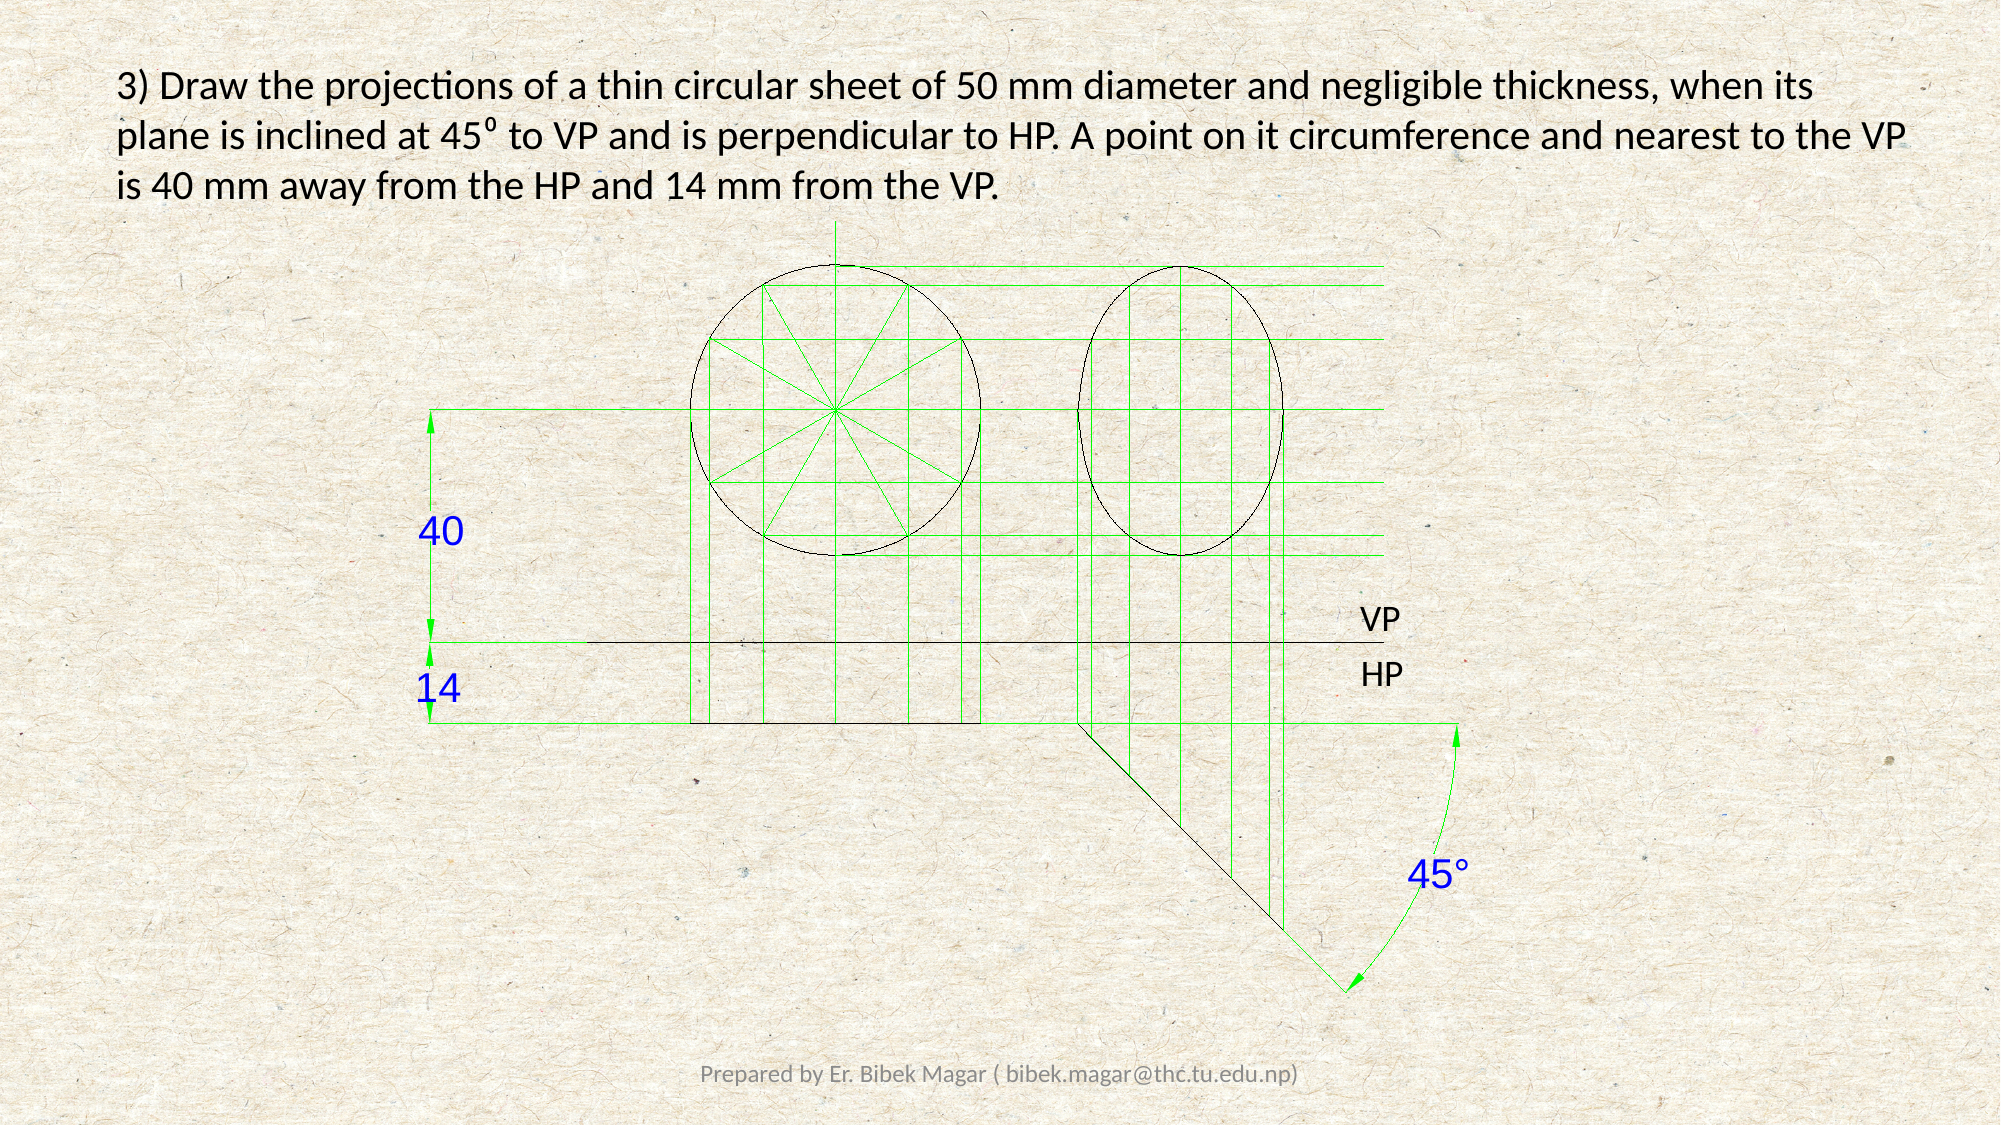

3) Draw the projections of a thin circular sheet of 50 mm diameter and negligible thickness, when its plane is inclined at 45⁰ to VP and is perpendicular to HP. A point on it circumference and nearest to the VP is 40 mm away from the HP and 14 mm from the VP.

40

VP

HP

14

45°

Prepared by Er. Bibek Magar ( bibek.magar@thc.tu.edu.np)